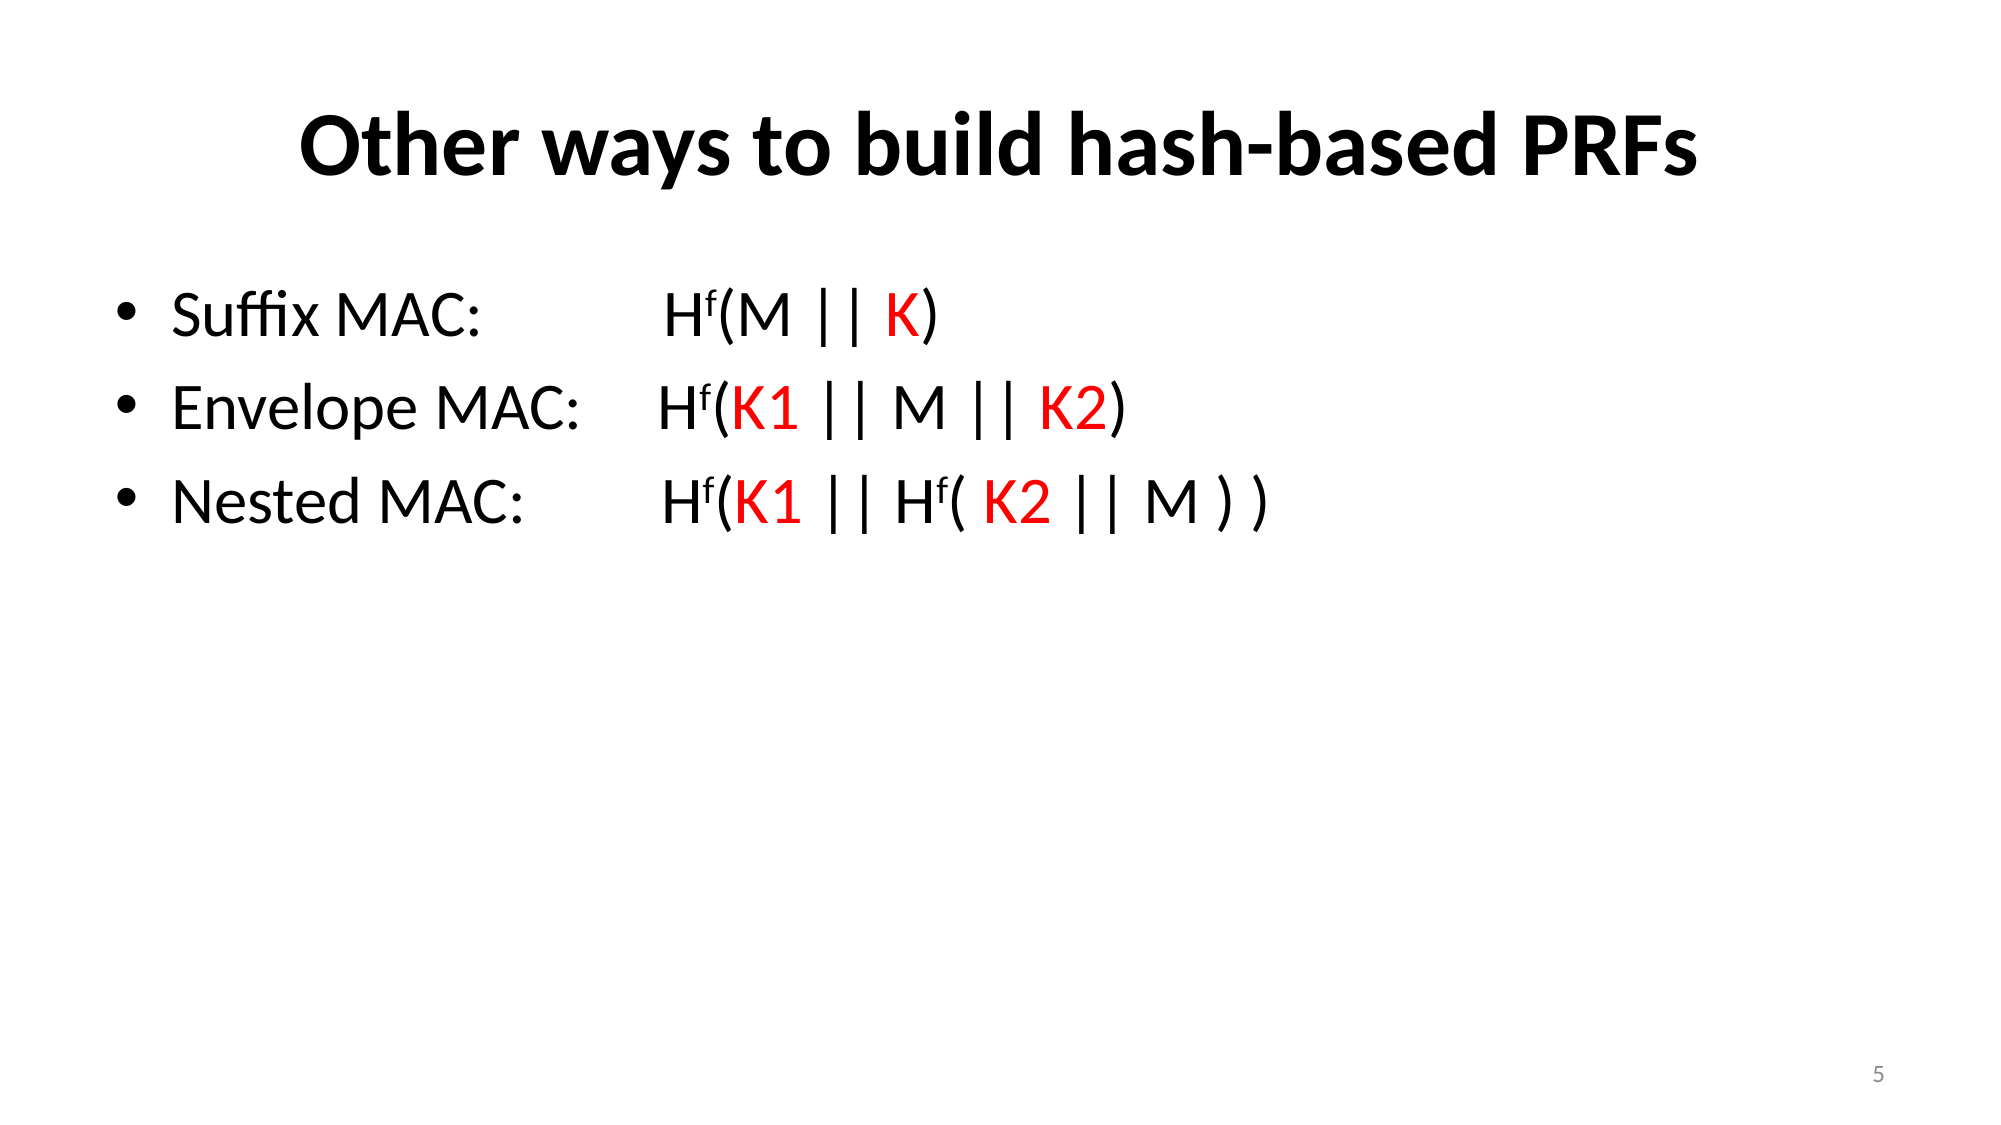

# Other ways to build hash-based PRFs
Suffix MAC:            Hf(M || K)
Envelope MAC:     Hf(K1 || M || K2)
Nested MAC:         Hf(K1 || Hf( K2 || M ) )

5